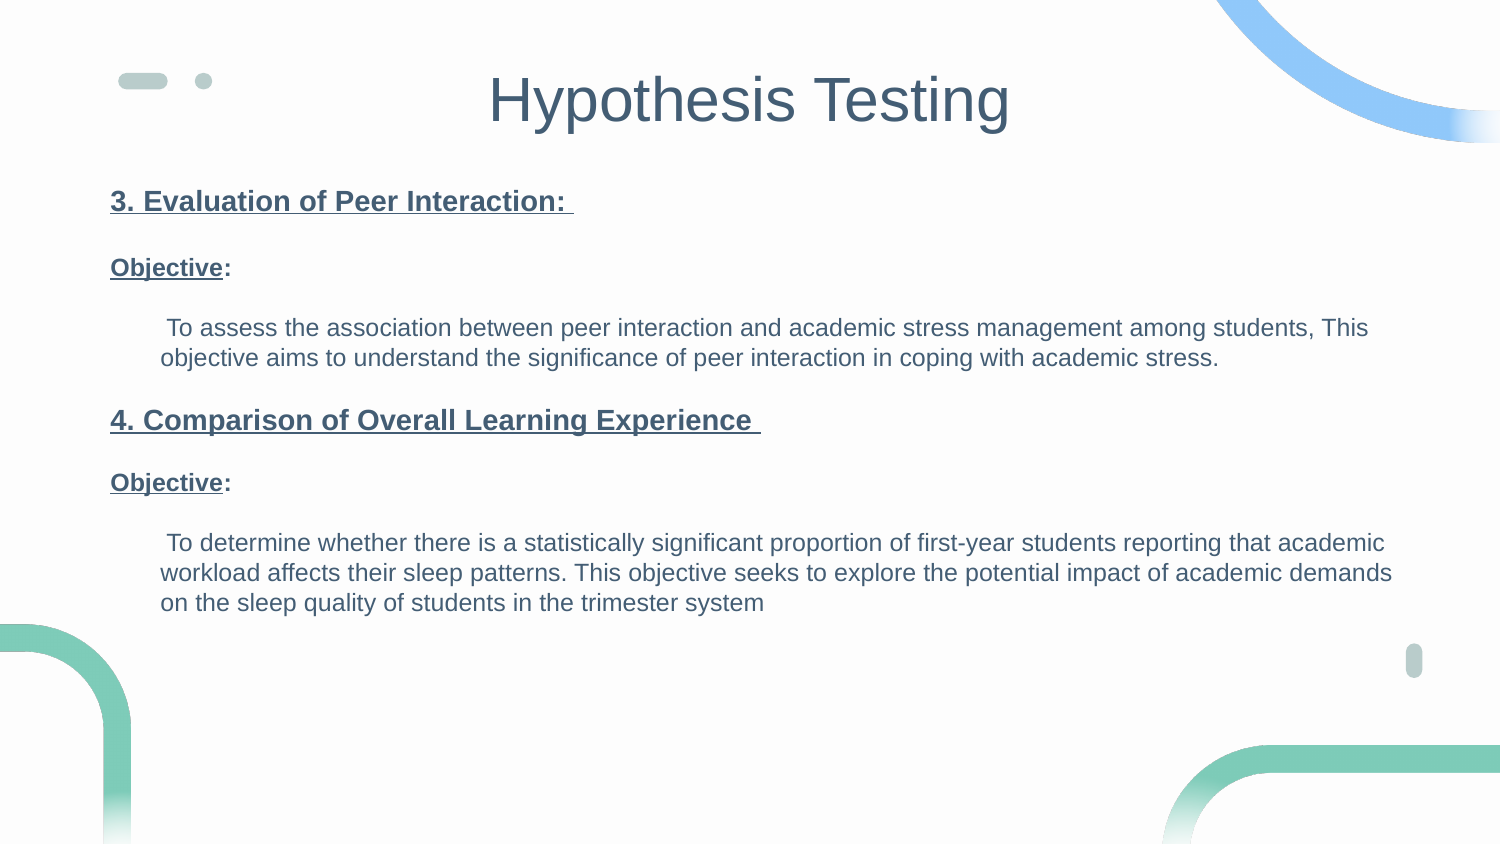

# Hypothesis Testing
3. Evaluation of Peer Interaction:

Objective:

        To assess the association between peer interaction and academic stress management among students, This objective aims to understand the significance of peer interaction in coping with academic stress.

4. Comparison of Overall Learning Experience

Objective:

        To determine whether there is a statistically significant proportion of first-year students reporting that academic workload affects their sleep patterns. This objective seeks to explore the potential impact of academic demands on the sleep quality of students in the trimester system